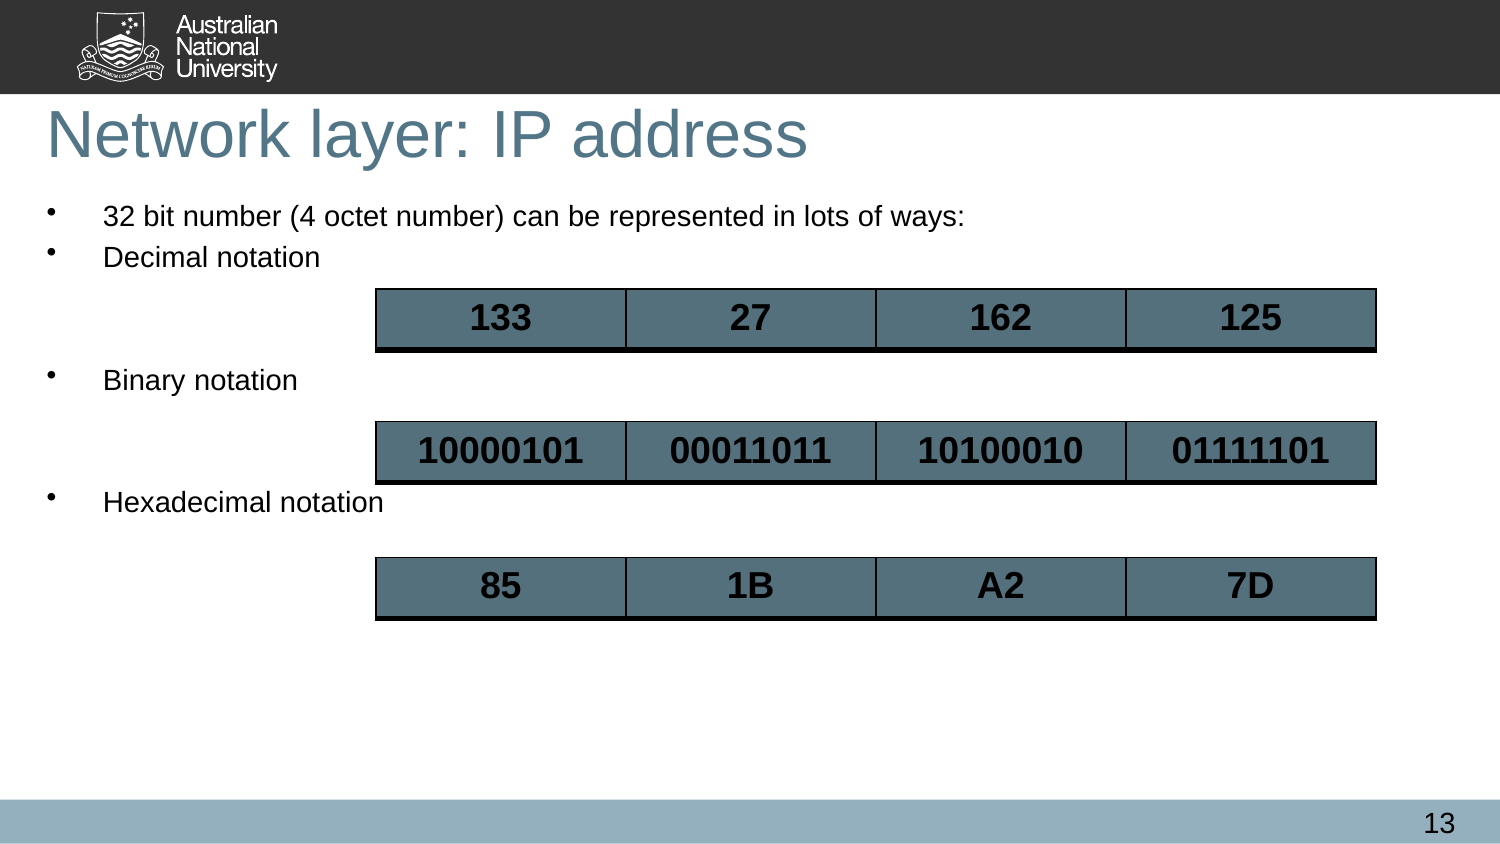

# Network layer: IP address
32 bit number (4 octet number) can be represented in lots of ways:
Decimal notation

Binary notation

Hexadecimal notation

| 133 | 27 | 162 | 125 |
| --- | --- | --- | --- |
| 10000101 | 00011011 | 10100010 | 01111101 |
| --- | --- | --- | --- |
| 85 | 1B | A2 | 7D |
| --- | --- | --- | --- |
13